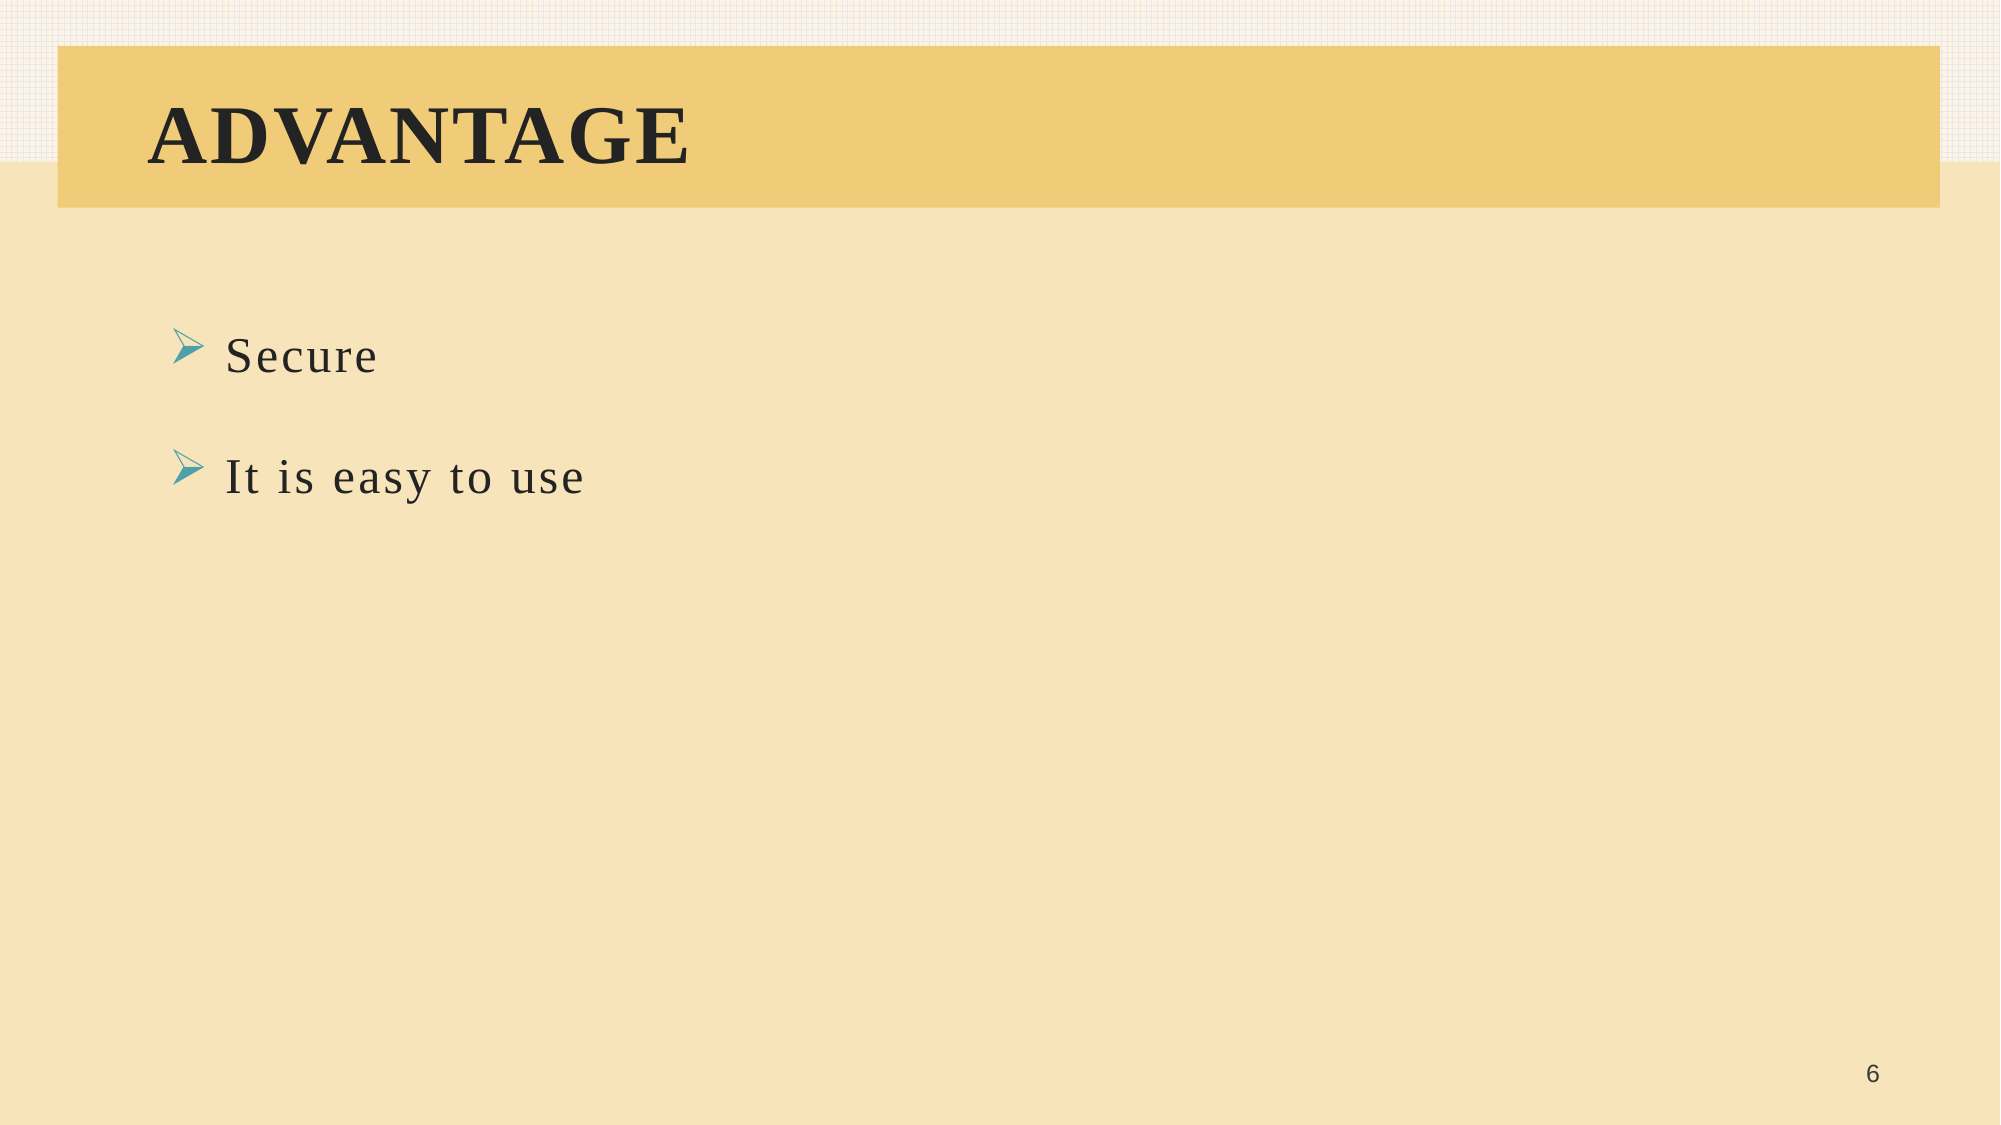

# ADVANTAGE
Secure
It is easy to use

6